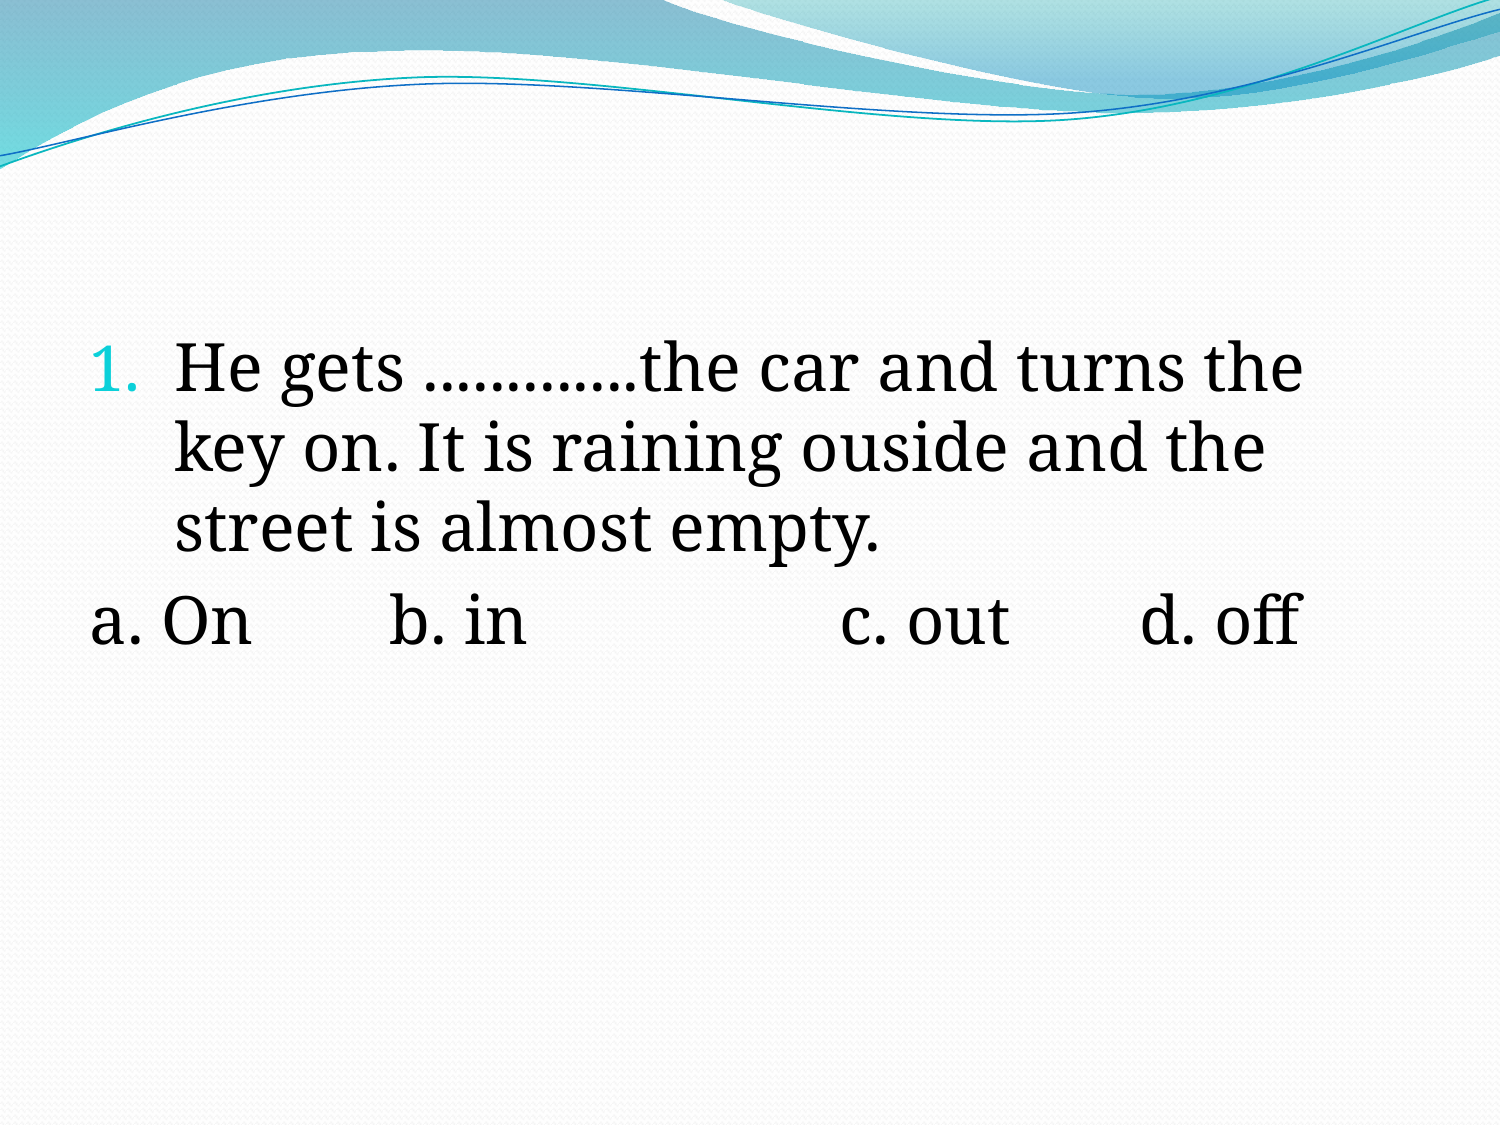

#
He gets .............the car and turns the key on. It is raining ouside and the street is almost empty.
a. On 	b. in			c. out   	d. off